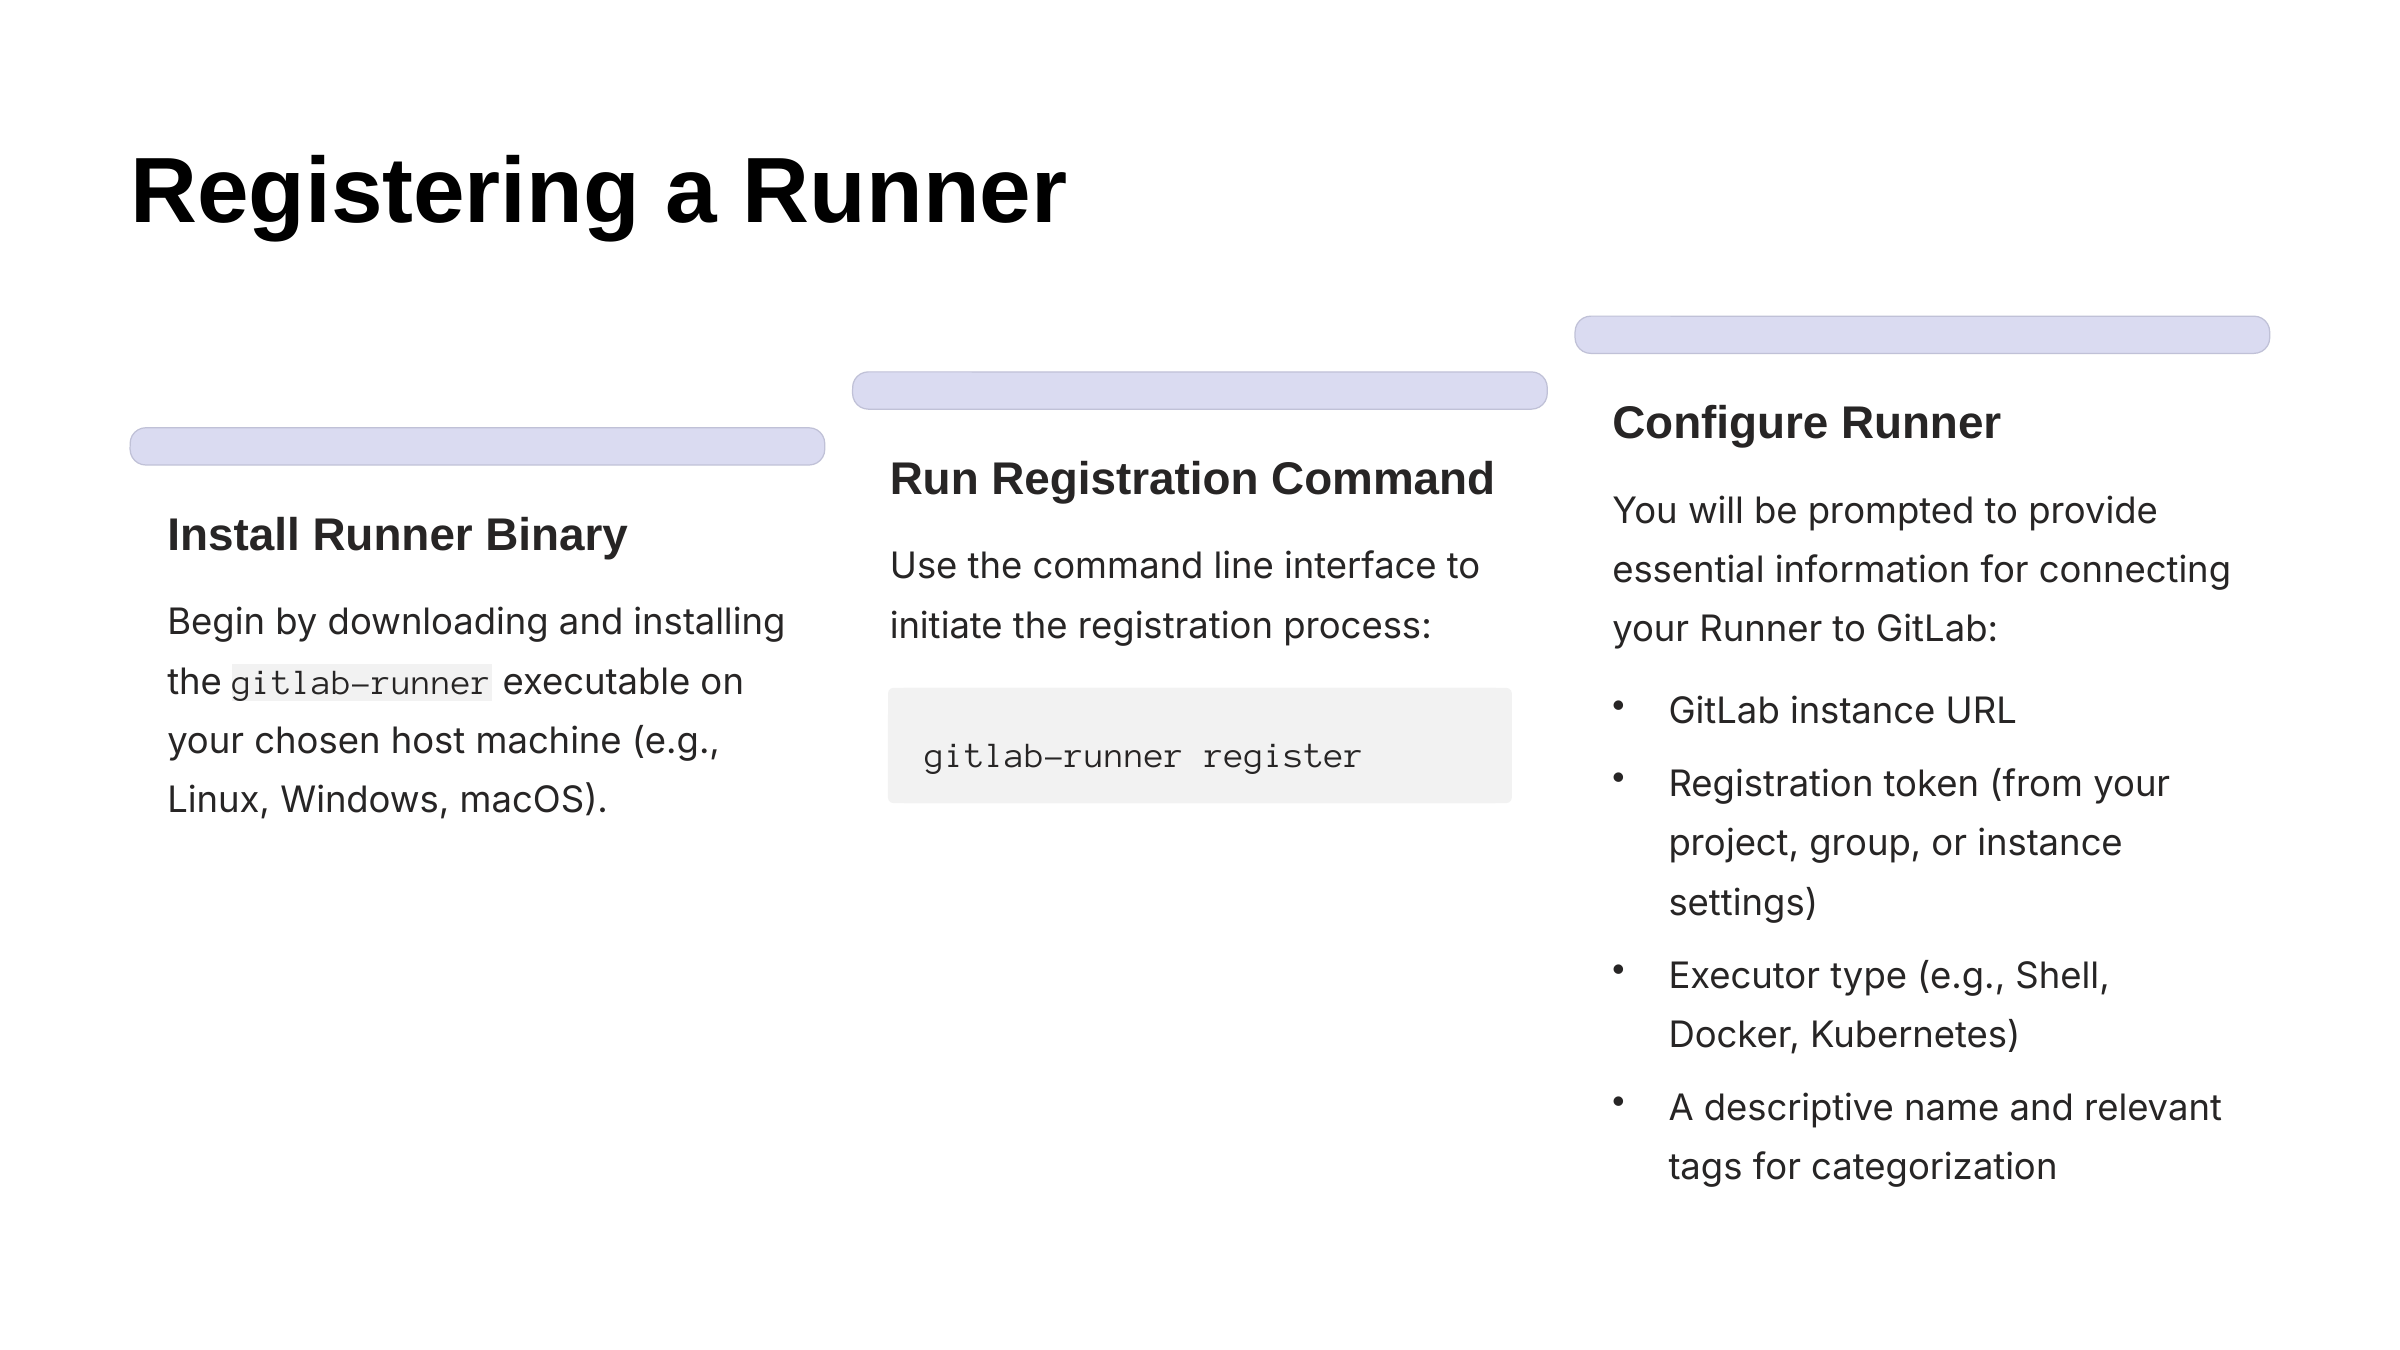

Registering a Runner

Configure Runner

Run Registration Command
You will be prompted to provide essential information for connecting your Runner to GitLab:
Install Runner Binary
Use the command line interface to initiate the registration process:
Begin by downloading and installing the gitlab-runner executable on your chosen host machine (e.g., Linux, Windows, macOS).
GitLab instance URL

gitlab-runner register
Registration token (from your project, group, or instance settings)
Executor type (e.g., Shell, Docker, Kubernetes)
A descriptive name and relevant tags for categorization